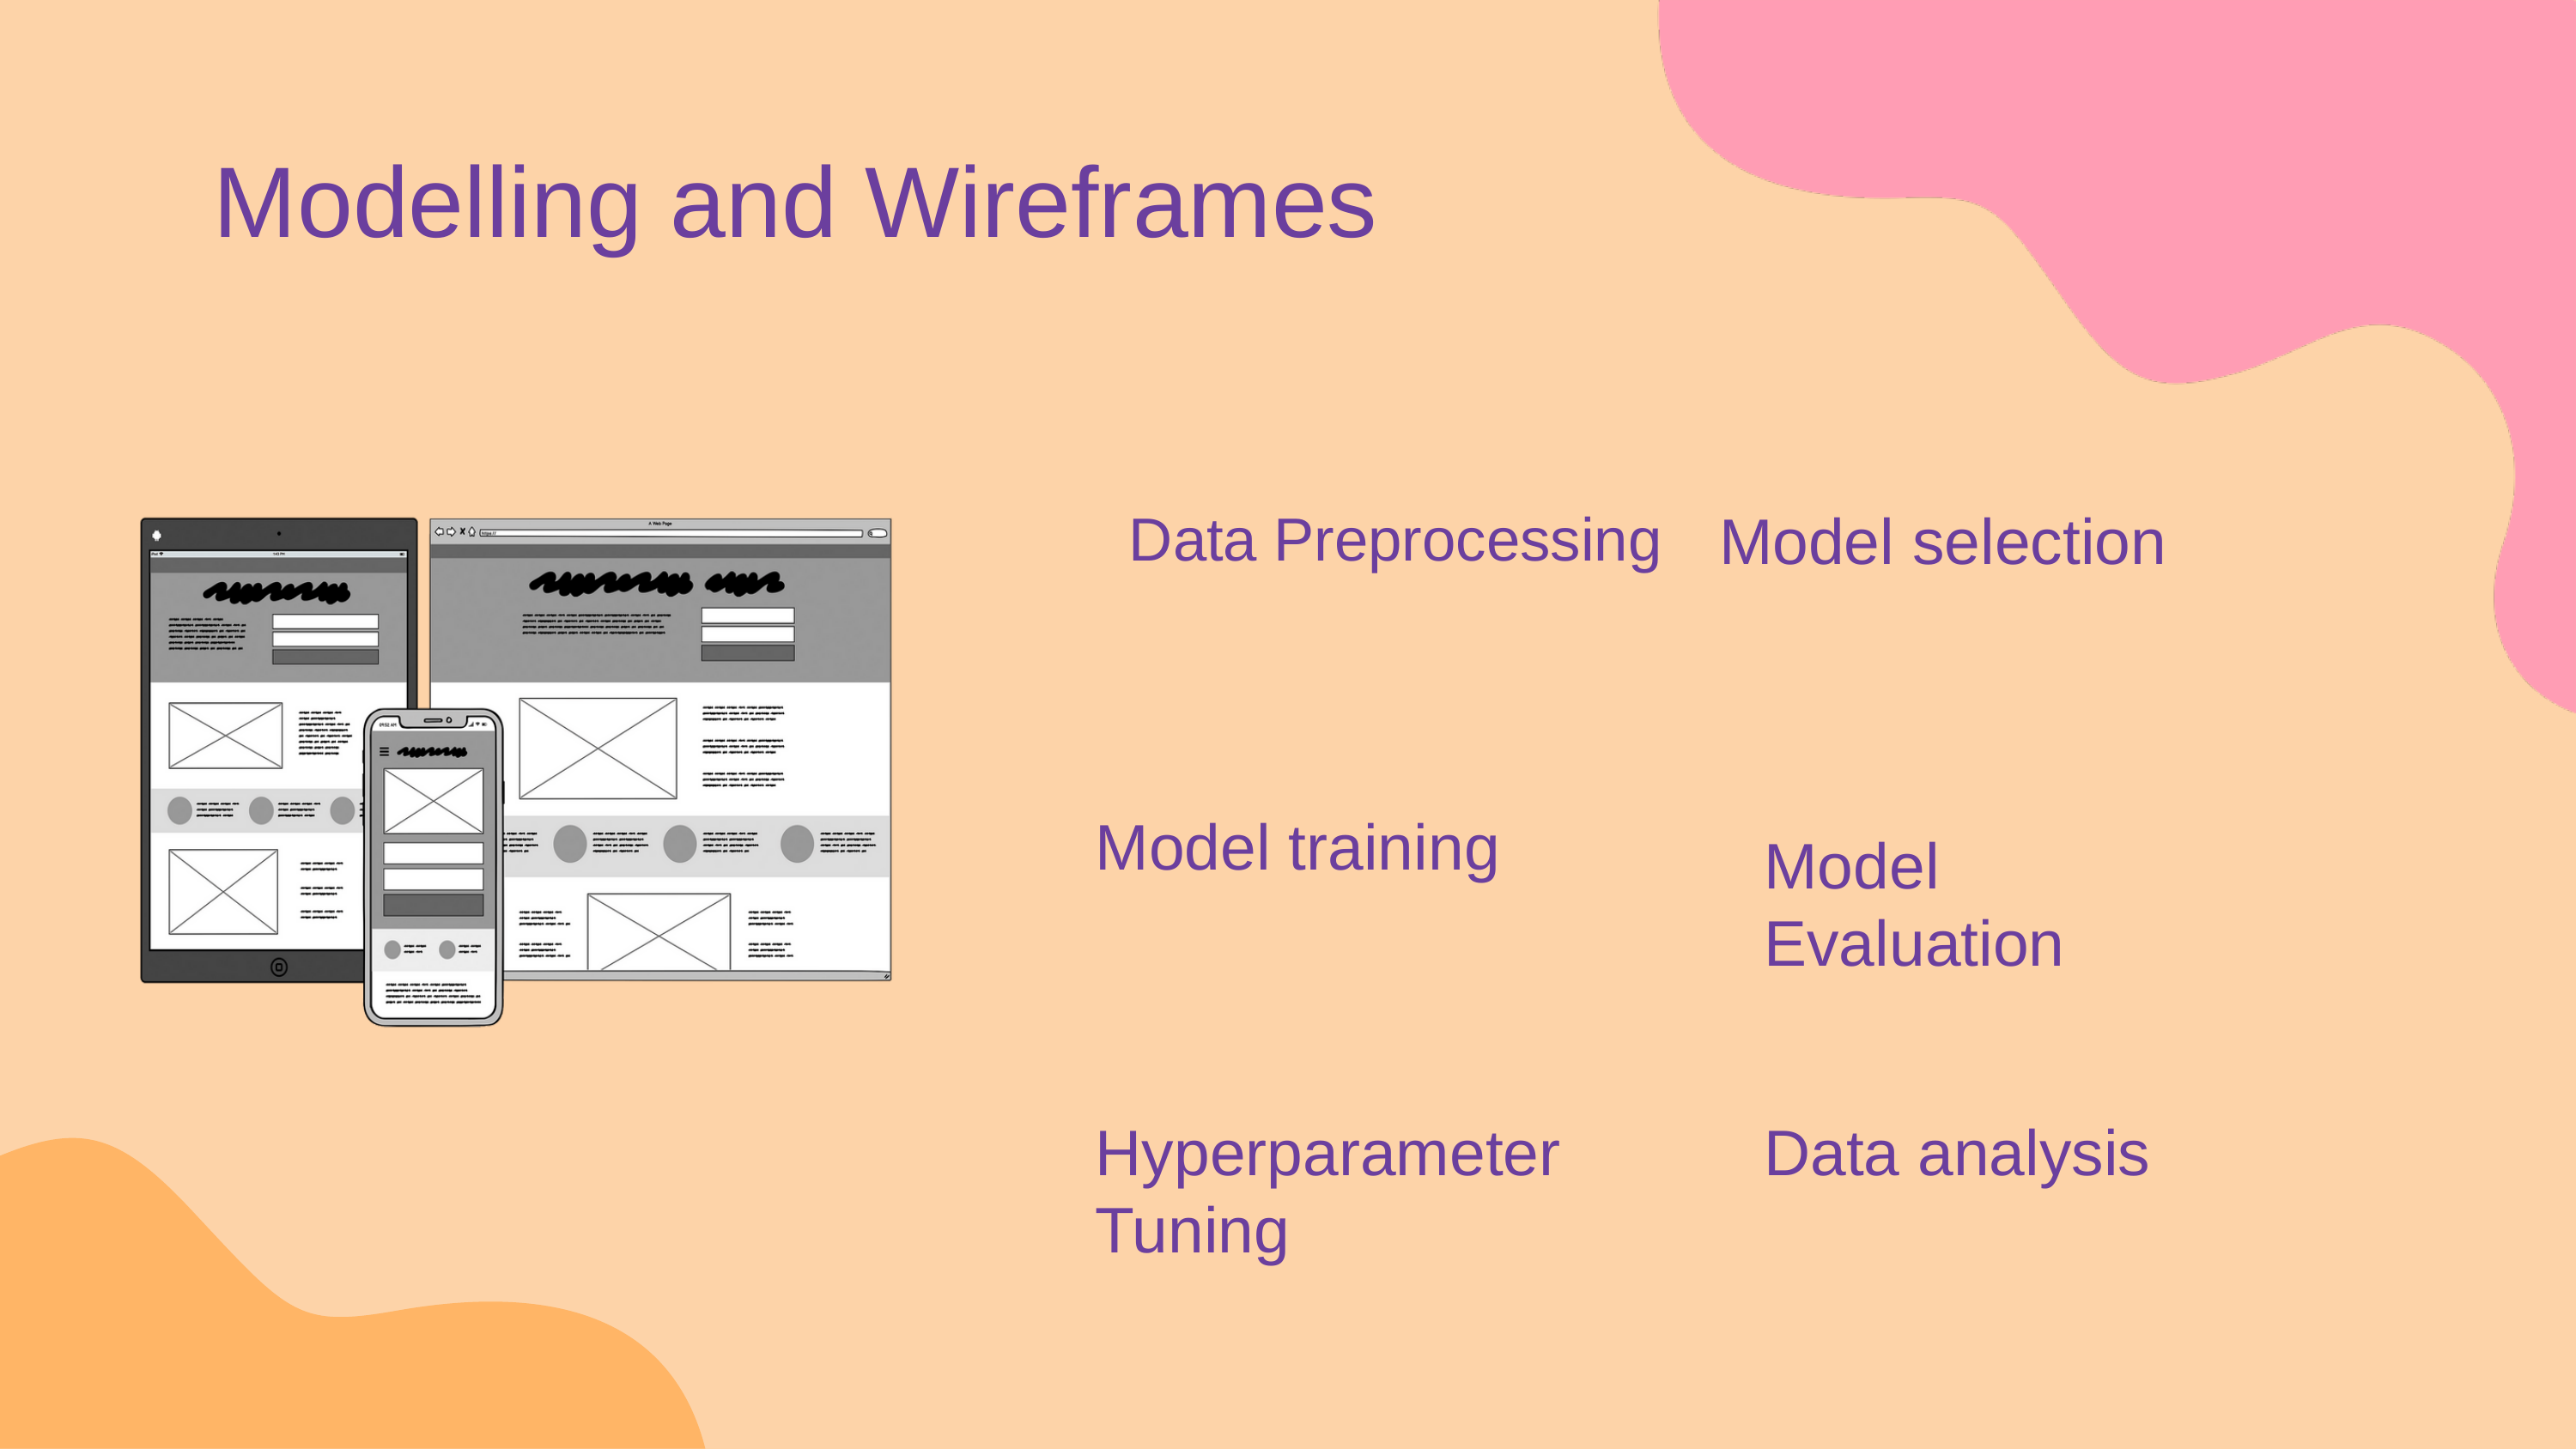

Modelling and Wireframes
Data Preprocessing
Model selection

Model training
Model Evaluation
Hyperparameter Tuning
Data analysis